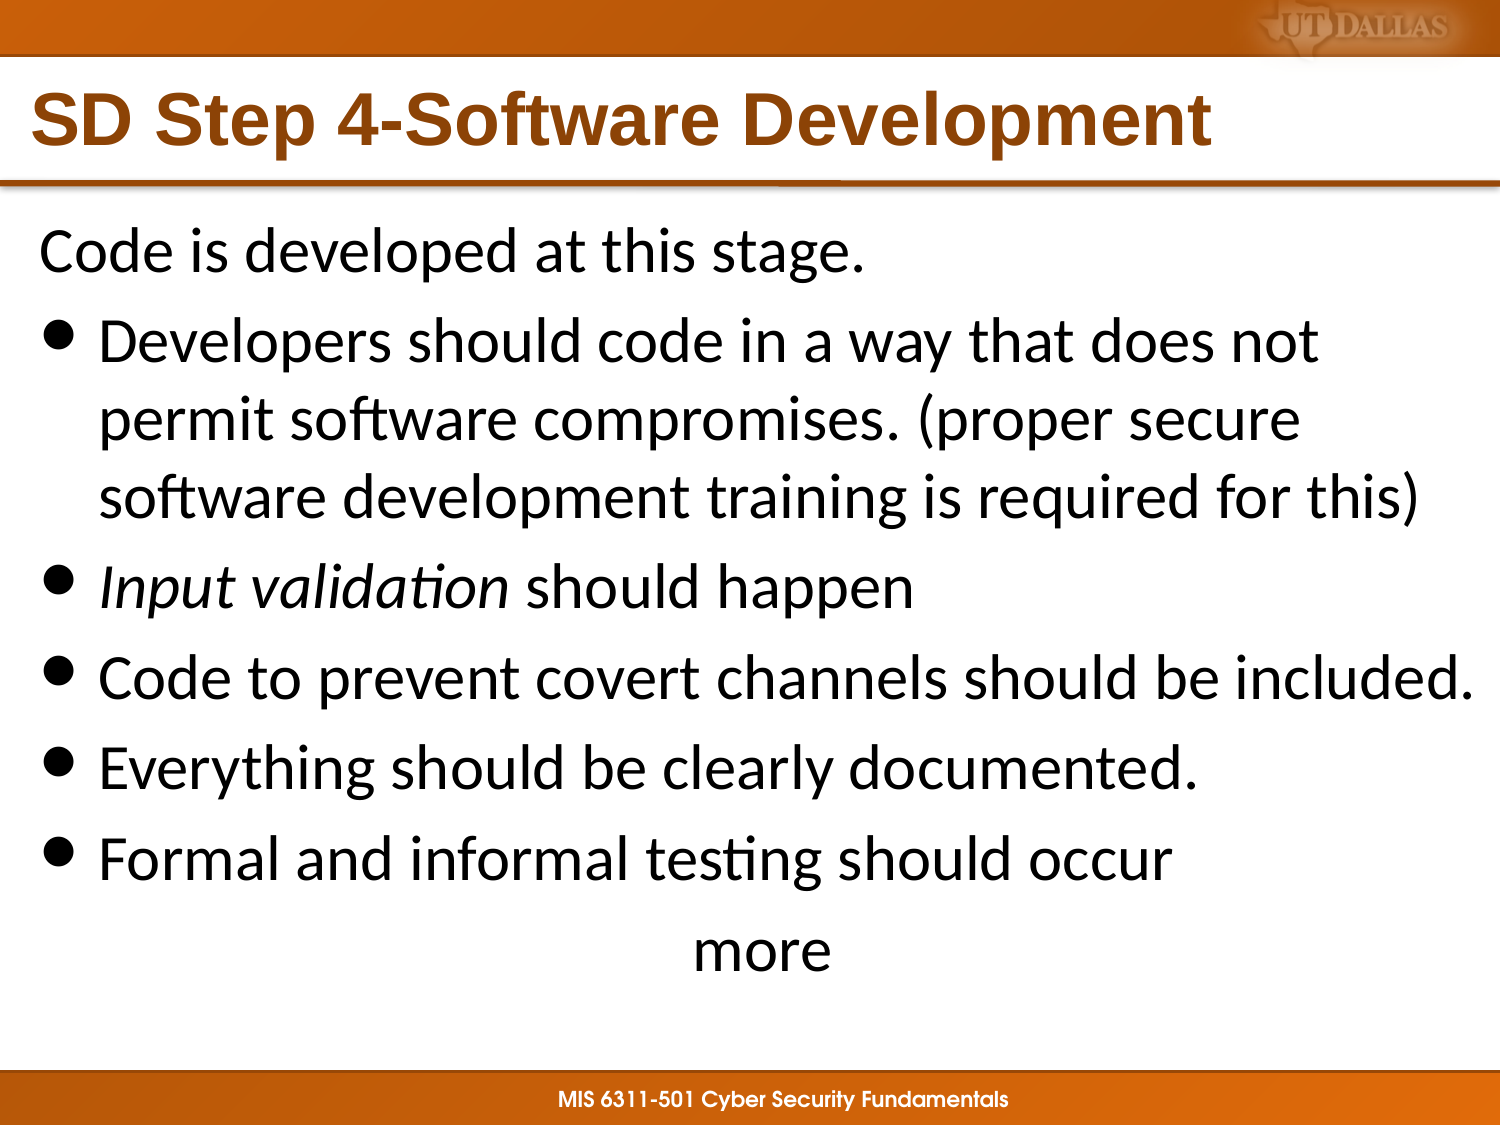

# SD Step 4-Software Development
Code is developed at this stage.
Developers should code in a way that does not permit software compromises. (proper secure software development training is required for this)
Input validation should happen
Code to prevent covert channels should be included.
Everything should be clearly documented.
Formal and informal testing should occur
more